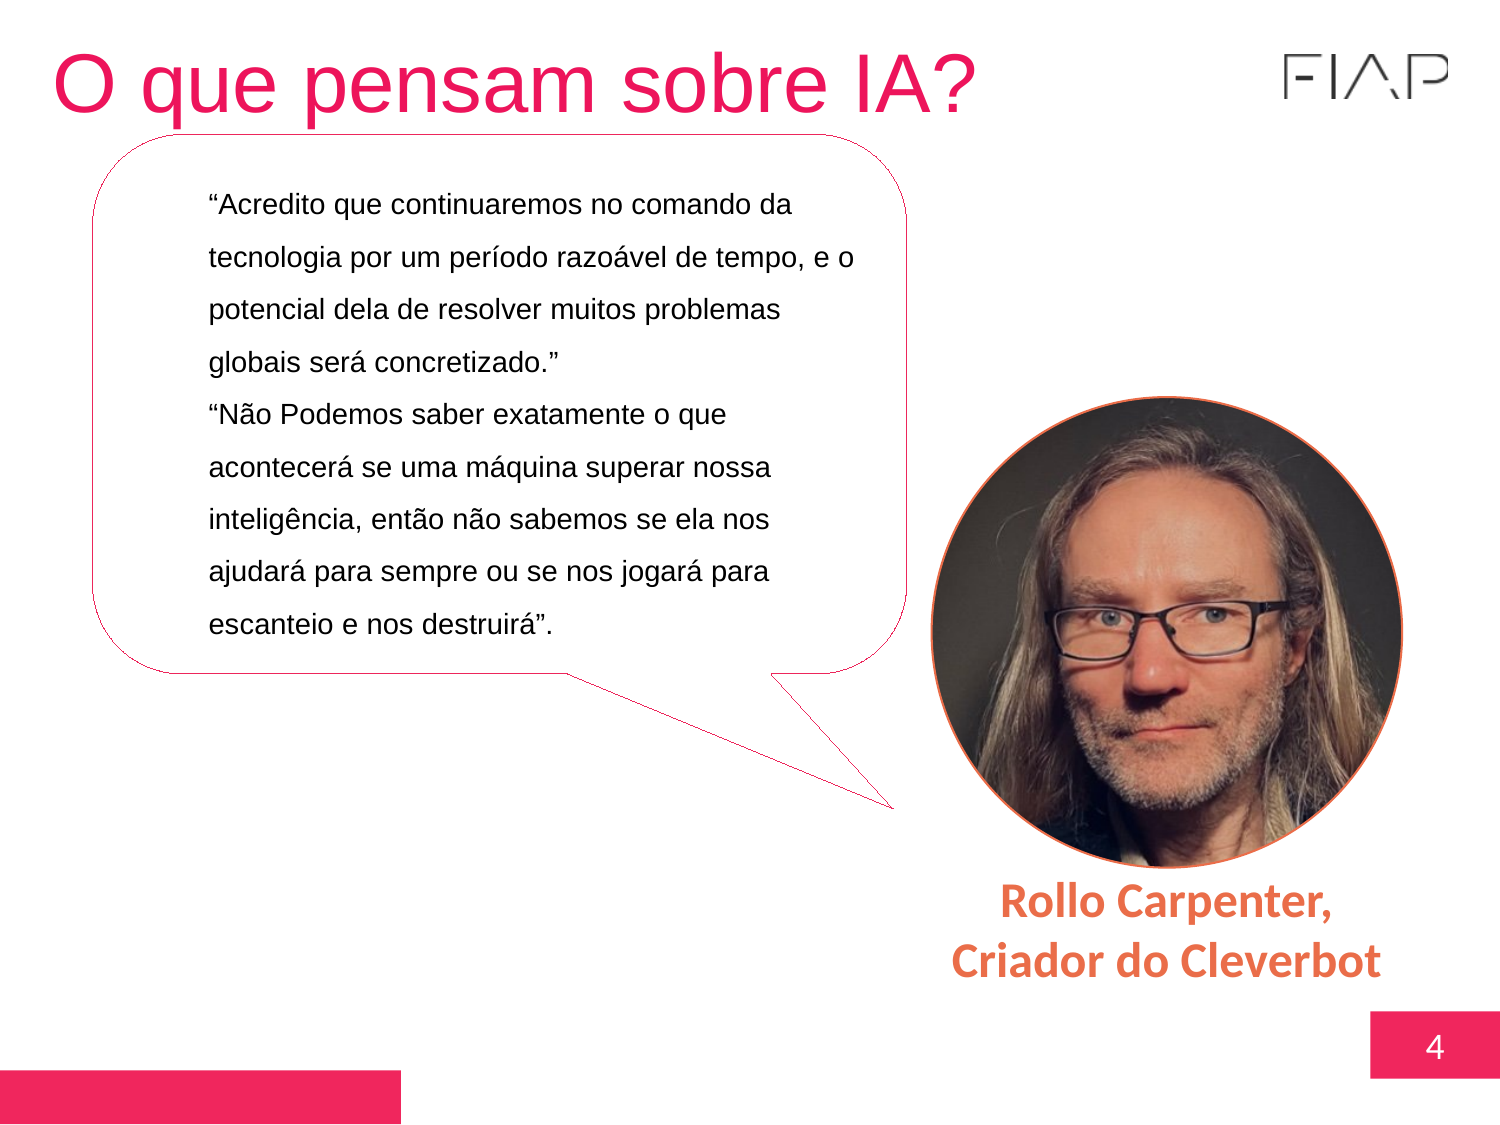

O que pensam sobre IA?

“Acredito que continuaremos no comando da tecnologia por um período razoável de tempo, e o potencial dela de resolver muitos problemas globais será concretizado.”
“Não Podemos saber exatamente o que acontecerá se uma máquina superar nossa inteligência, então não sabemos se ela nos ajudará para sempre ou se nos jogará para escanteio e nos destruirá”.

Rollo Carpenter,
Criador do Cleverbot